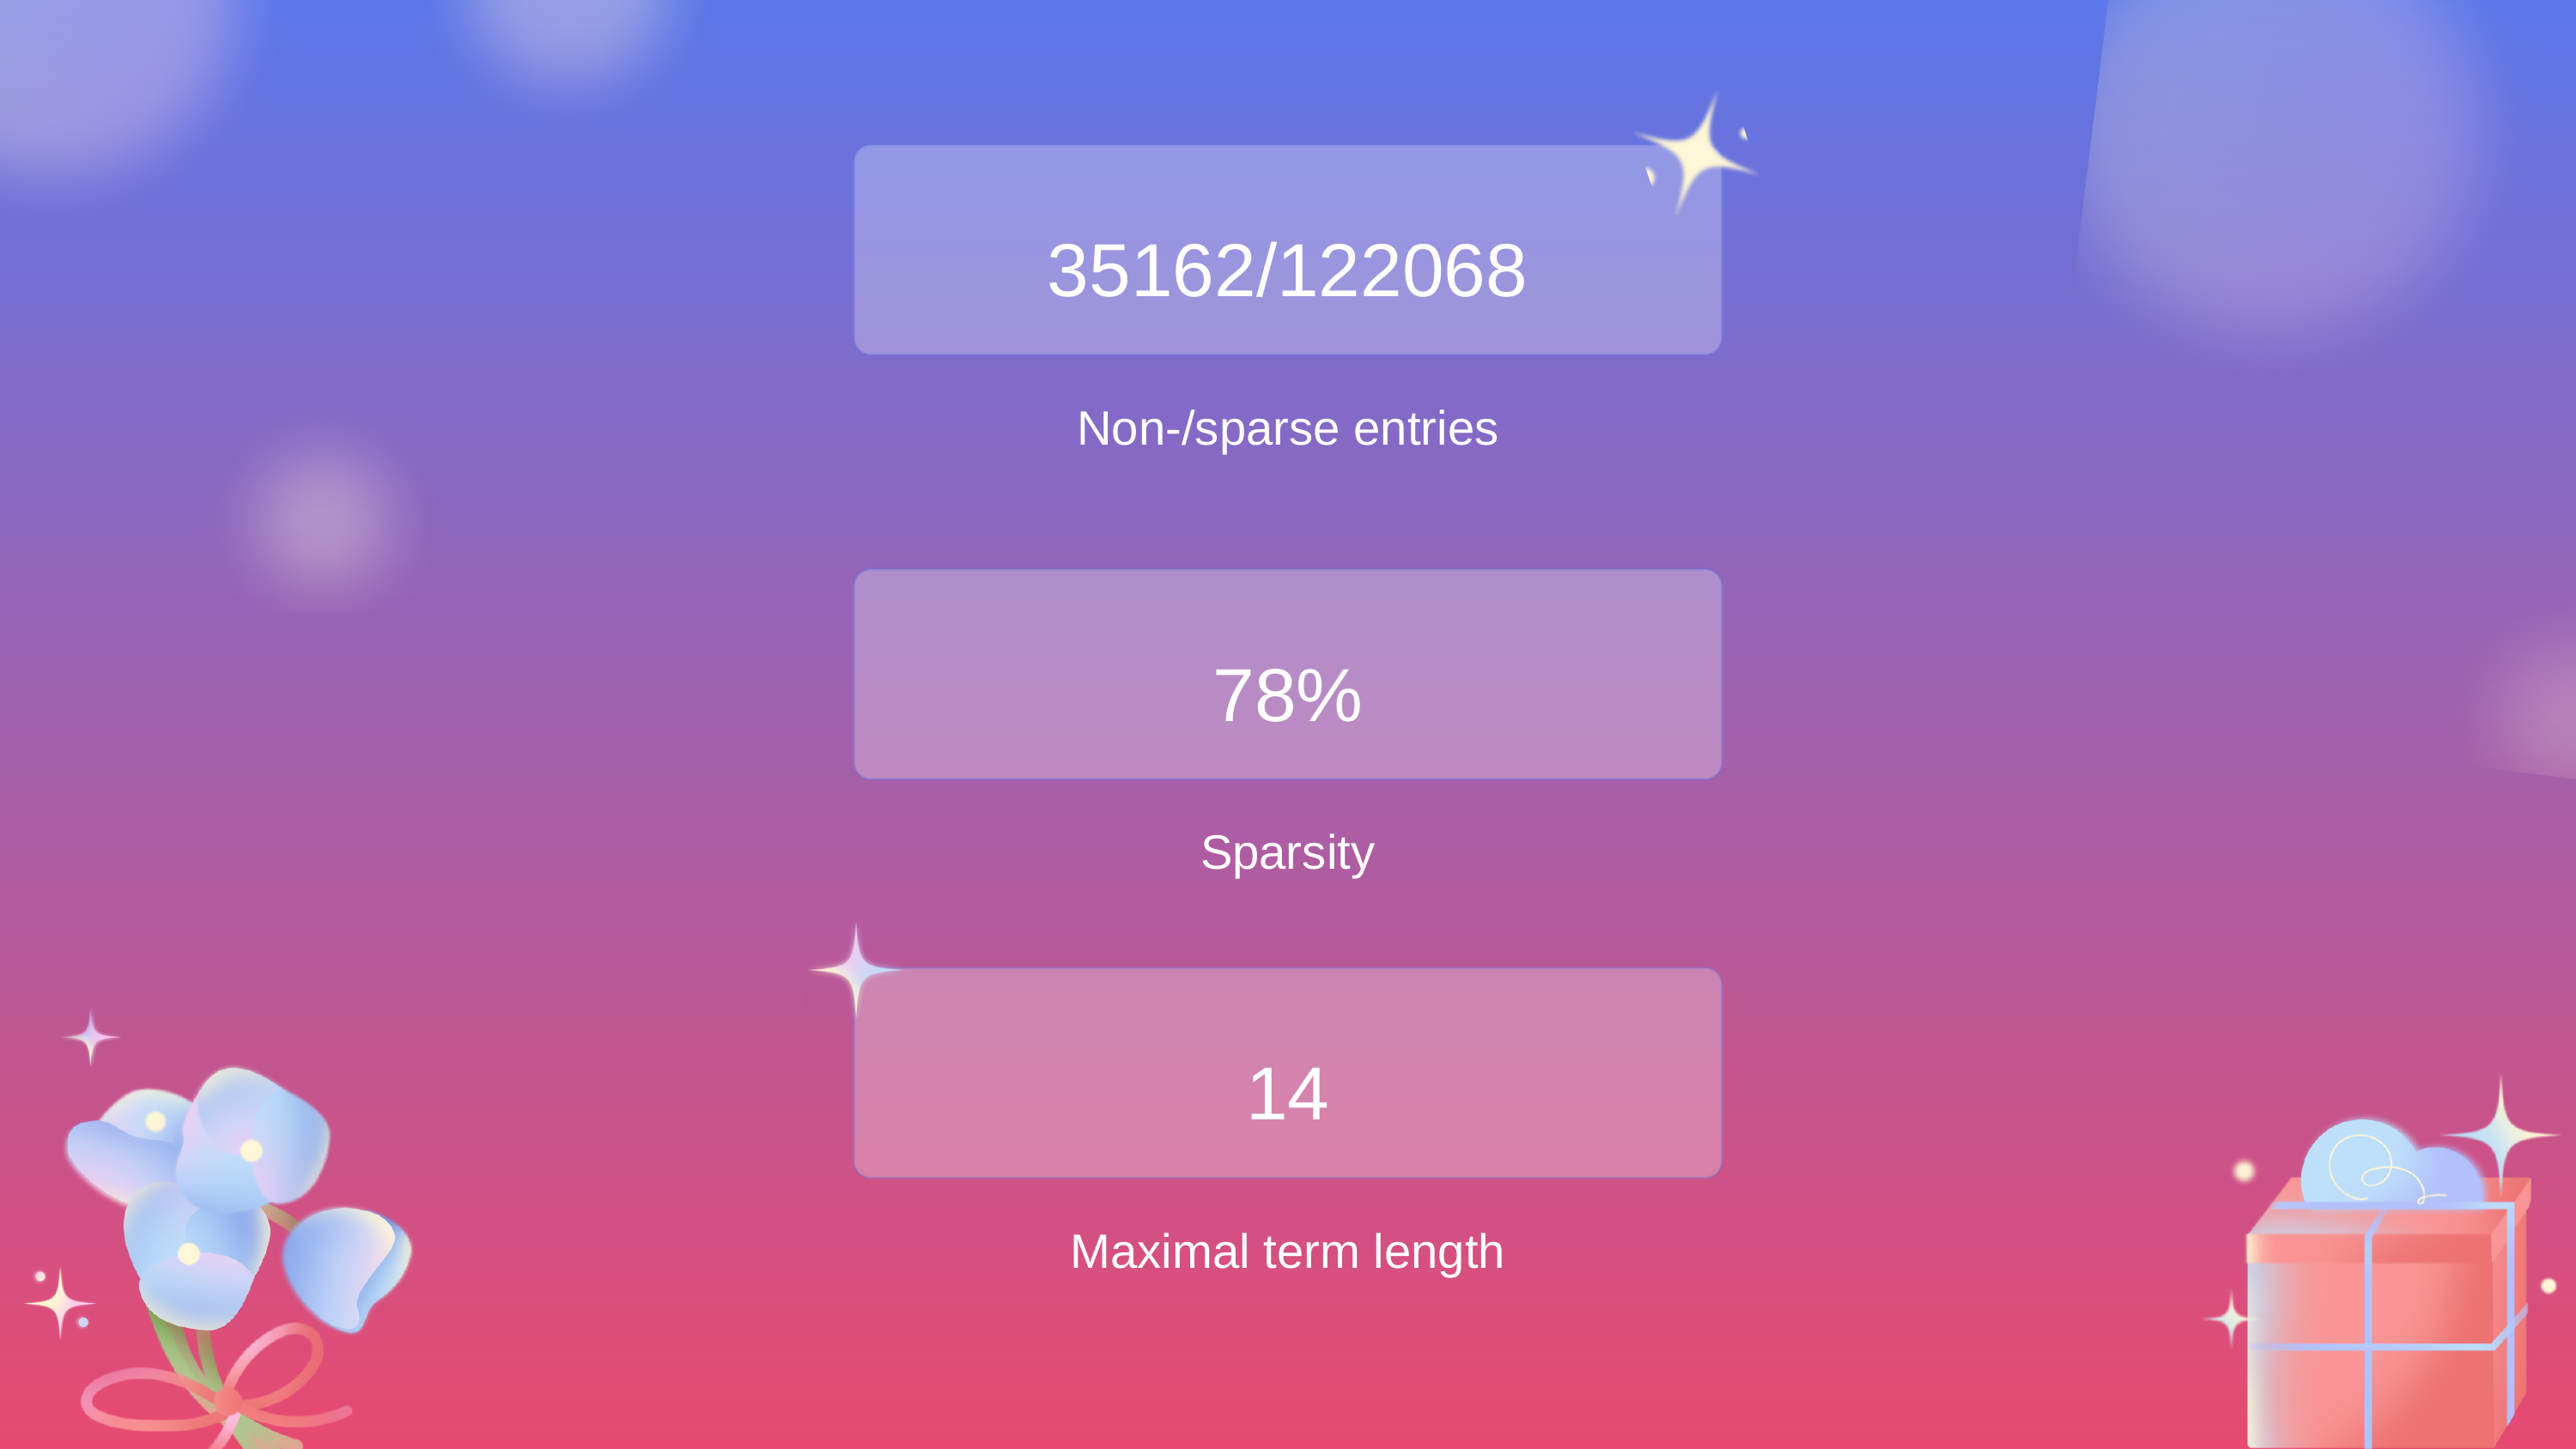

35162/122068
Non-/sparse entries

78%
Sparsity

14

Maximal term length